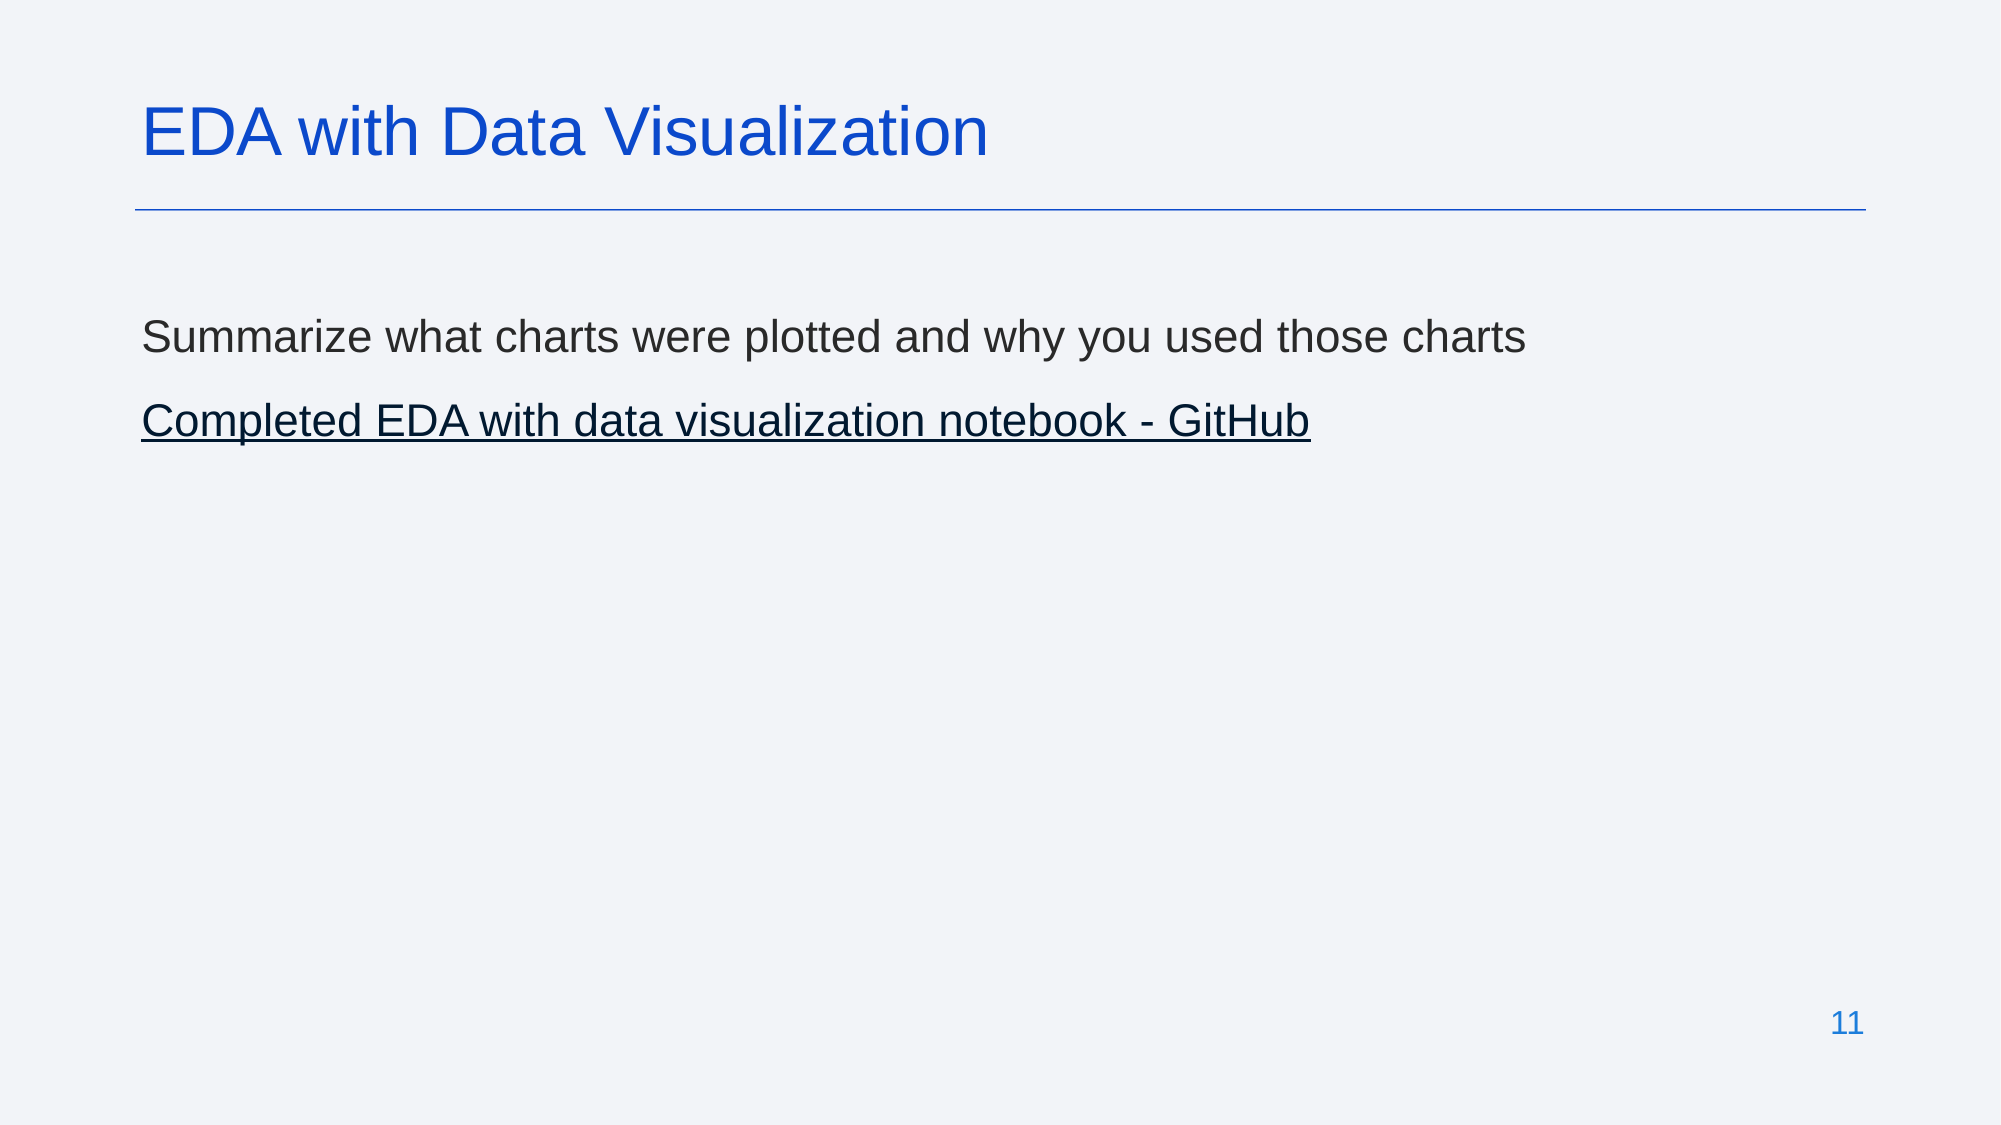

EDA with Data Visualization
Summarize what charts were plotted and why you used those charts
Completed EDA with data visualization notebook - GitHub
11